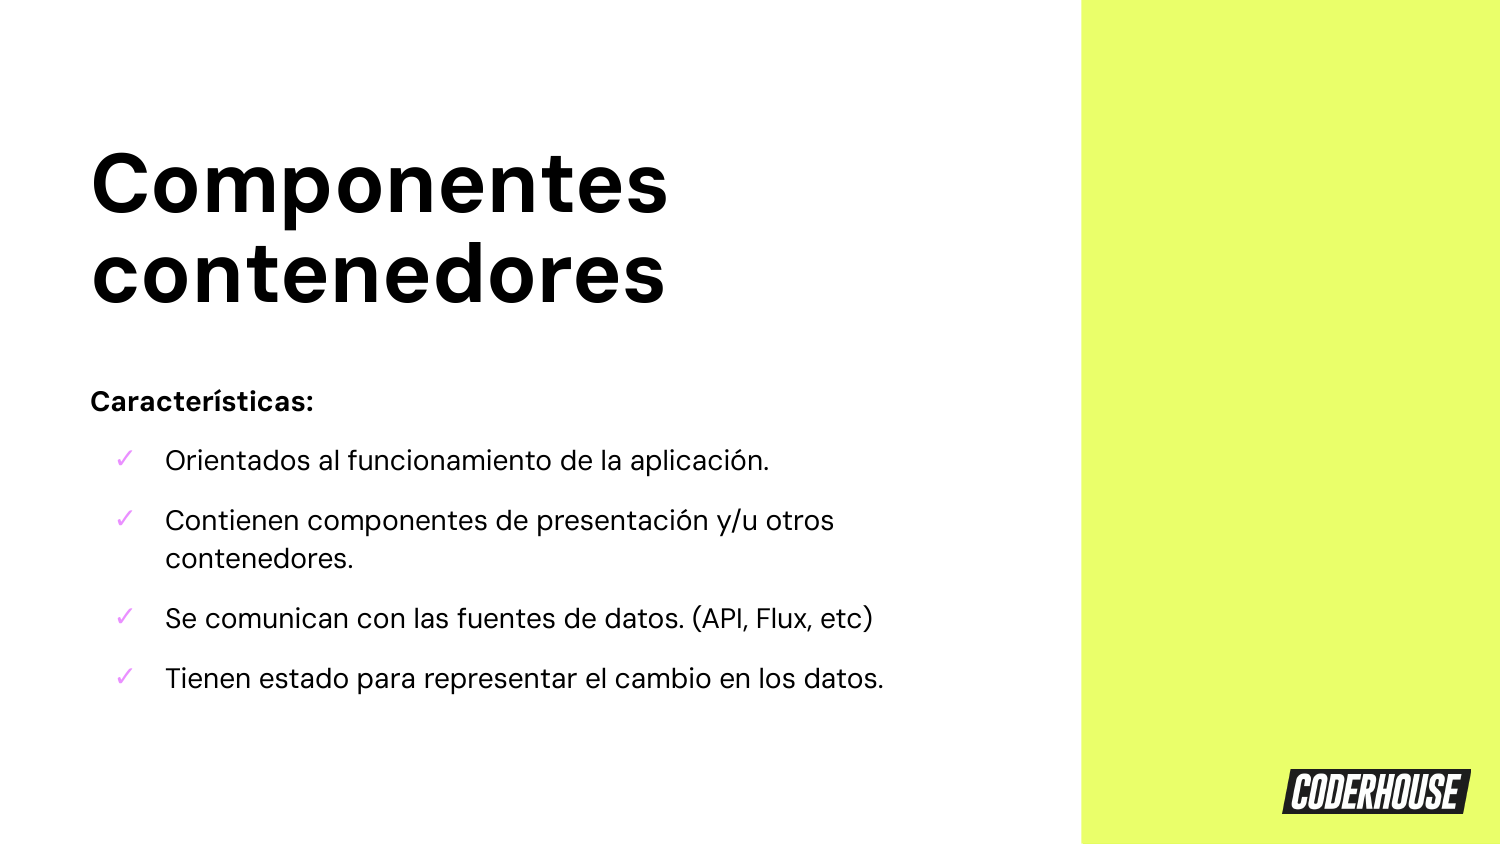

Componentes contenedores

Características:
Orientados al funcionamiento de la aplicación.
Contienen componentes de presentación y/u otros contenedores.
Se comunican con las fuentes de datos. (API, Flux, etc)
Tienen estado para representar el cambio en los datos.